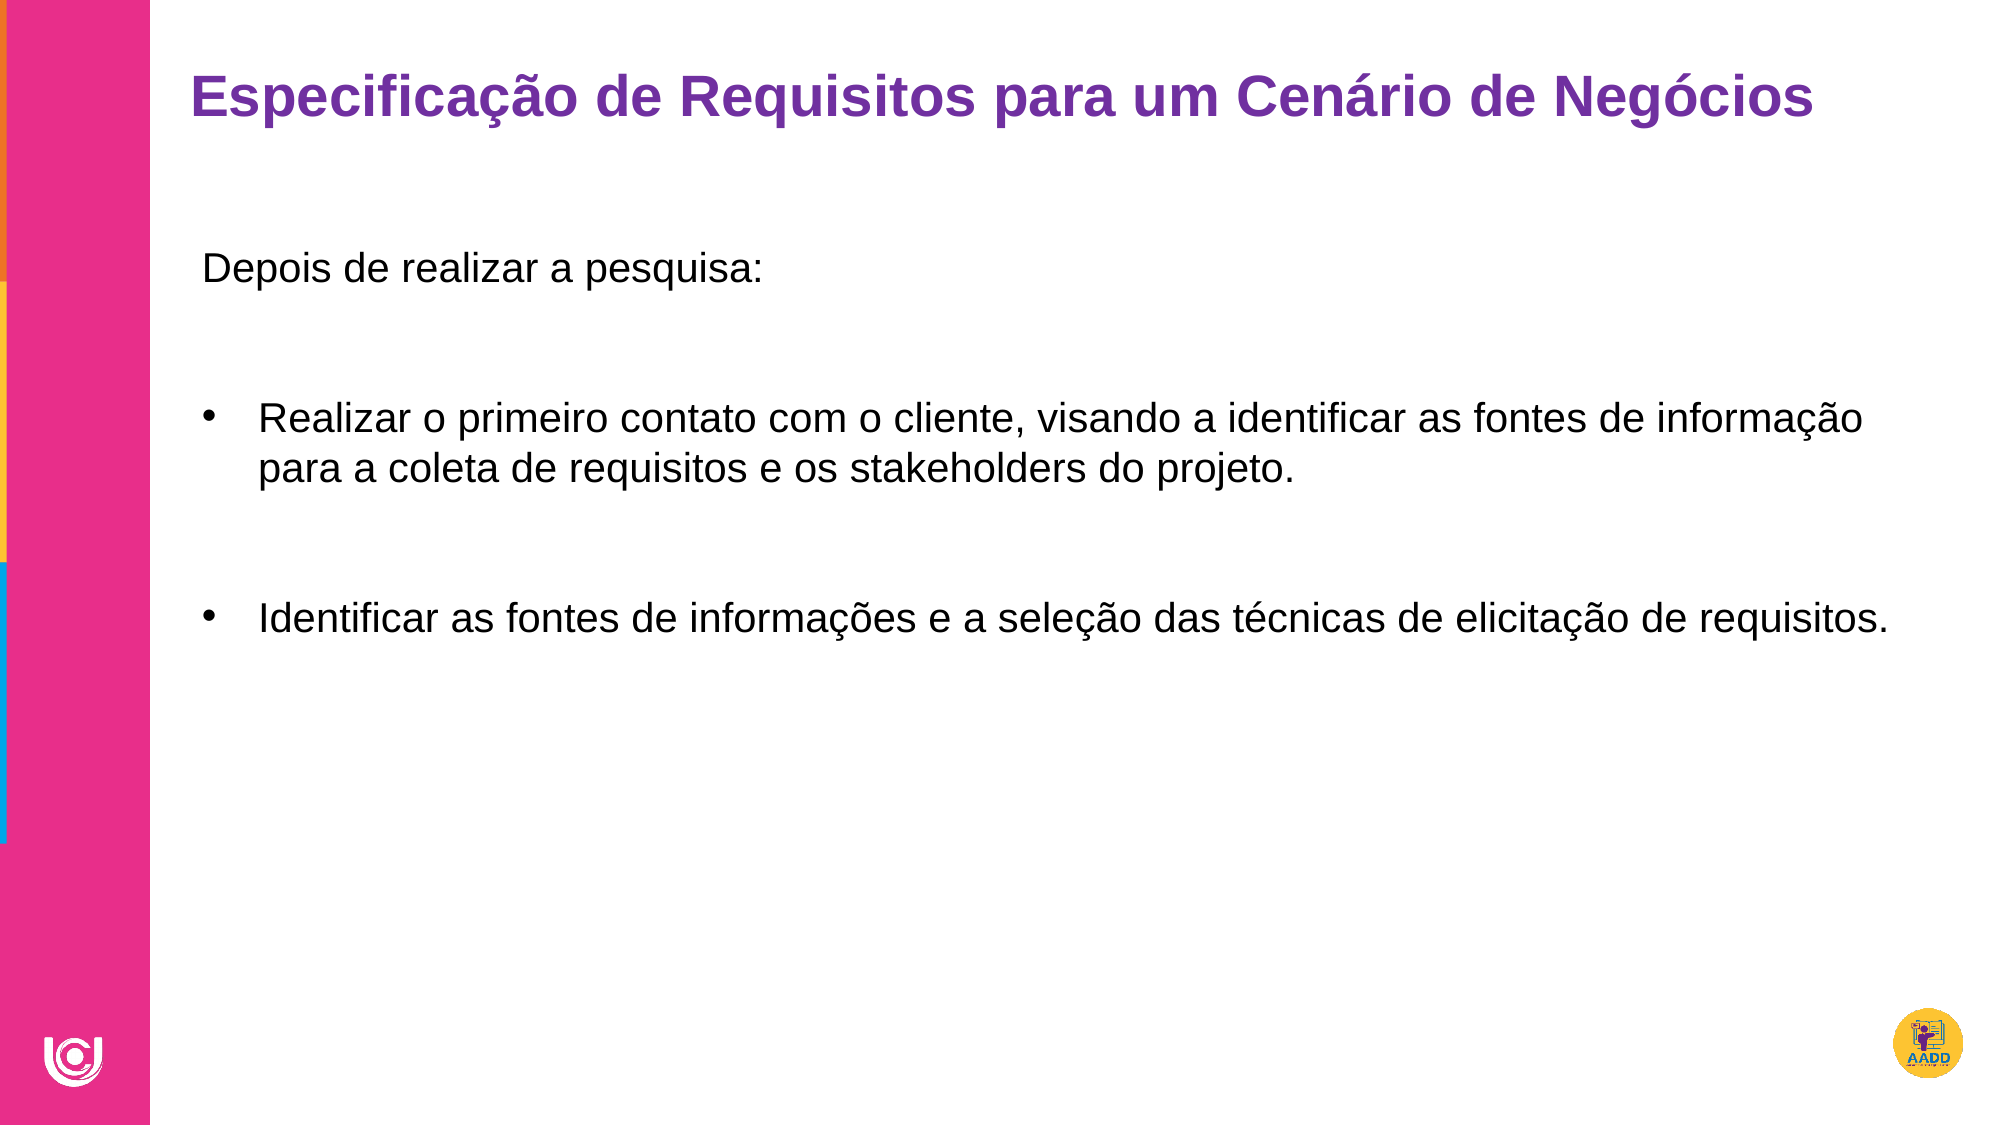

Especificação de Requisitos para um Cenário de Negócios

Depois de realizar a pesquisa:

Realizar o primeiro contato com o cliente, visando a identificar as fontes de informação para a coleta de requisitos e os stakeholders do projeto.

Identificar as fontes de informações e a seleção das técnicas de elicitação de requisitos.